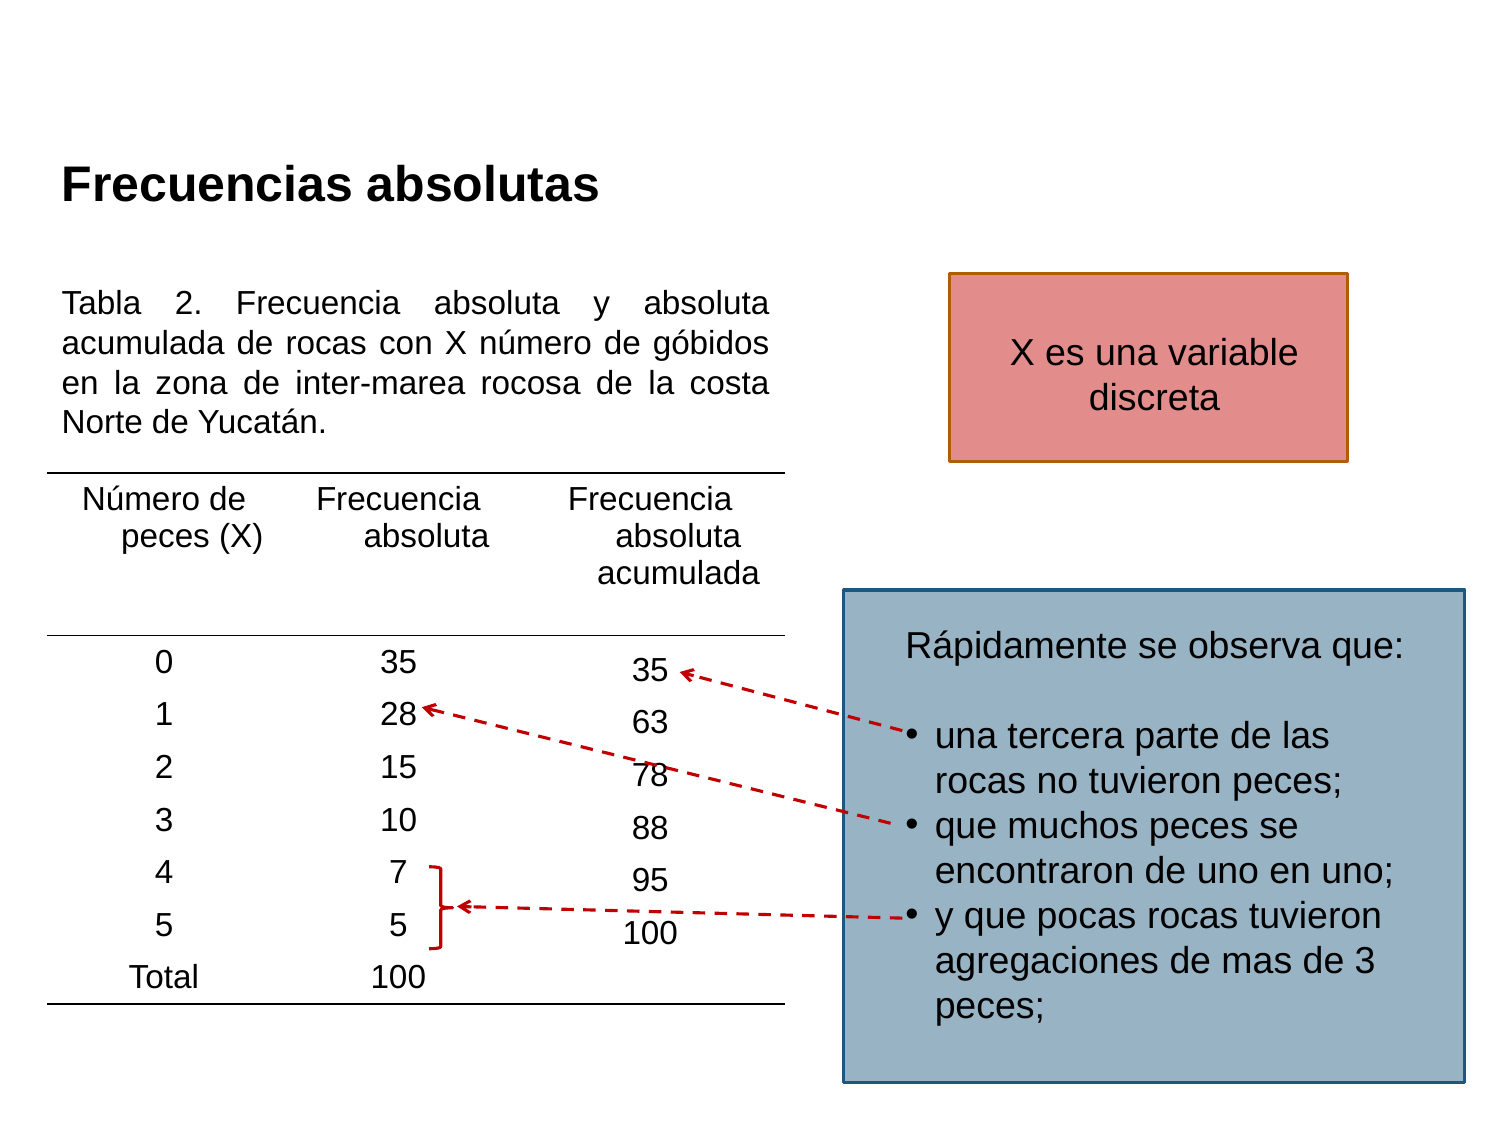

Frecuencias absolutas
Tabla 2. Frecuencia absoluta y absoluta acumulada de rocas con X número de góbidos en la zona de inter-marea rocosa de la costa Norte de Yucatán.

X es una variable discreta
| Número de peces (X) | Frecuencia absoluta | Frecuencia absoluta acumulada |
| --- | --- | --- |
| 0 | 35 | 35 |
| 1 | 28 | 63 |
| 2 | 15 | 78 |
| 3 | 10 | 88 |
| 4 | 7 | 95 |
| 5 | 5 | 100 |
| Total | 100 |  |

Rápidamente se observa que:

una tercera parte de las rocas no tuvieron peces;
que muchos peces se encontraron de uno en uno;
y que pocas rocas tuvieron agregaciones de mas de 3 peces;